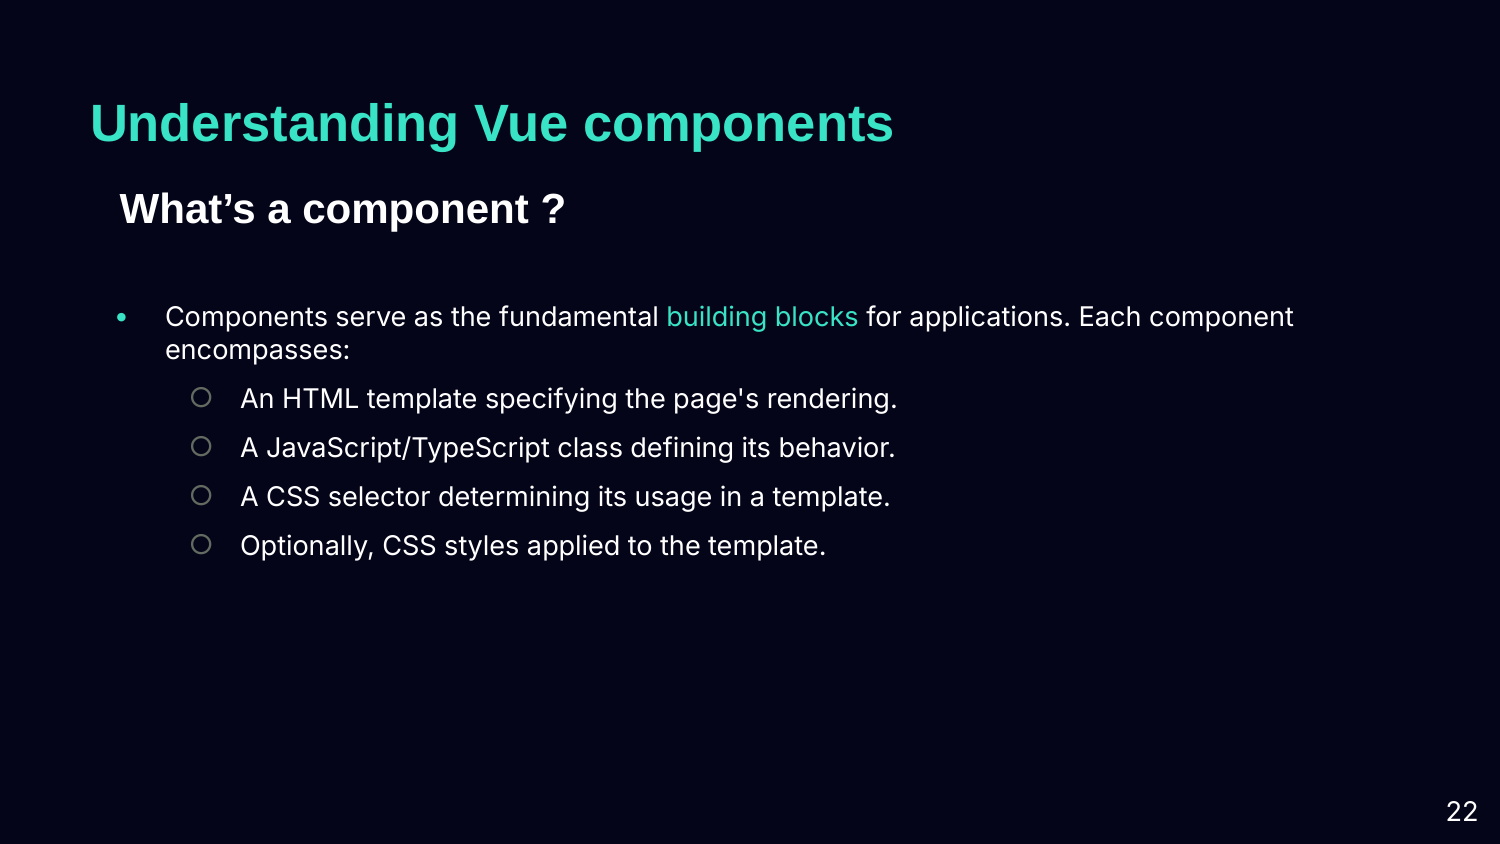

# Understanding Vue components
What’s a component ?

Components serve as the fundamental building blocks for applications. Each component encompasses:
An HTML template specifying the page's rendering.
A JavaScript/TypeScript class defining its behavior.
A CSS selector determining its usage in a template.
Optionally, CSS styles applied to the template.
22